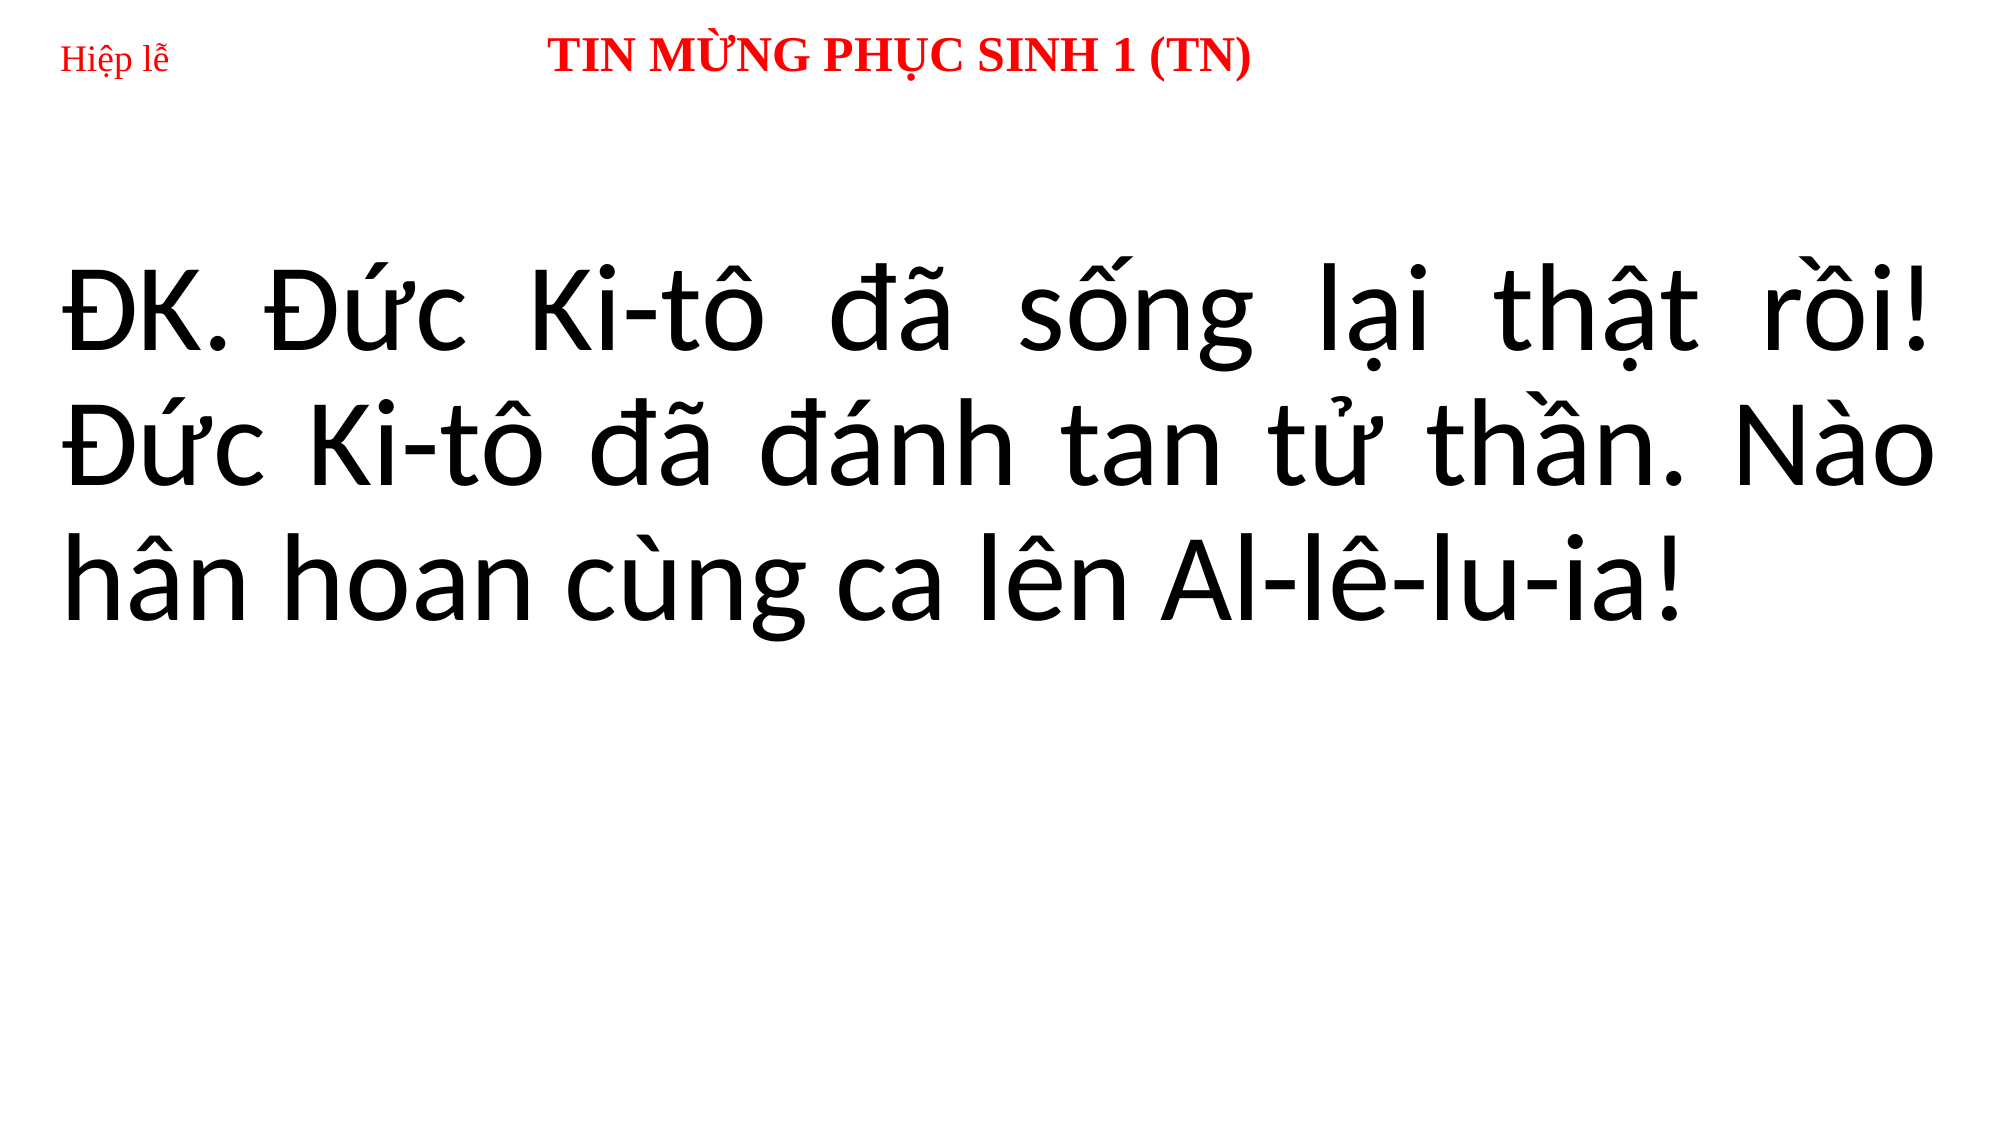

# Hiệp lễ 			    TIN MỪNG PHỤC SINH 1 (TN)
ĐK. Đức Ki-tô đã sống lại thật rồi! Đức Ki-tô đã đánh tan tử thần. Nào hân hoan cùng ca lên Al-lê-lu-ia!